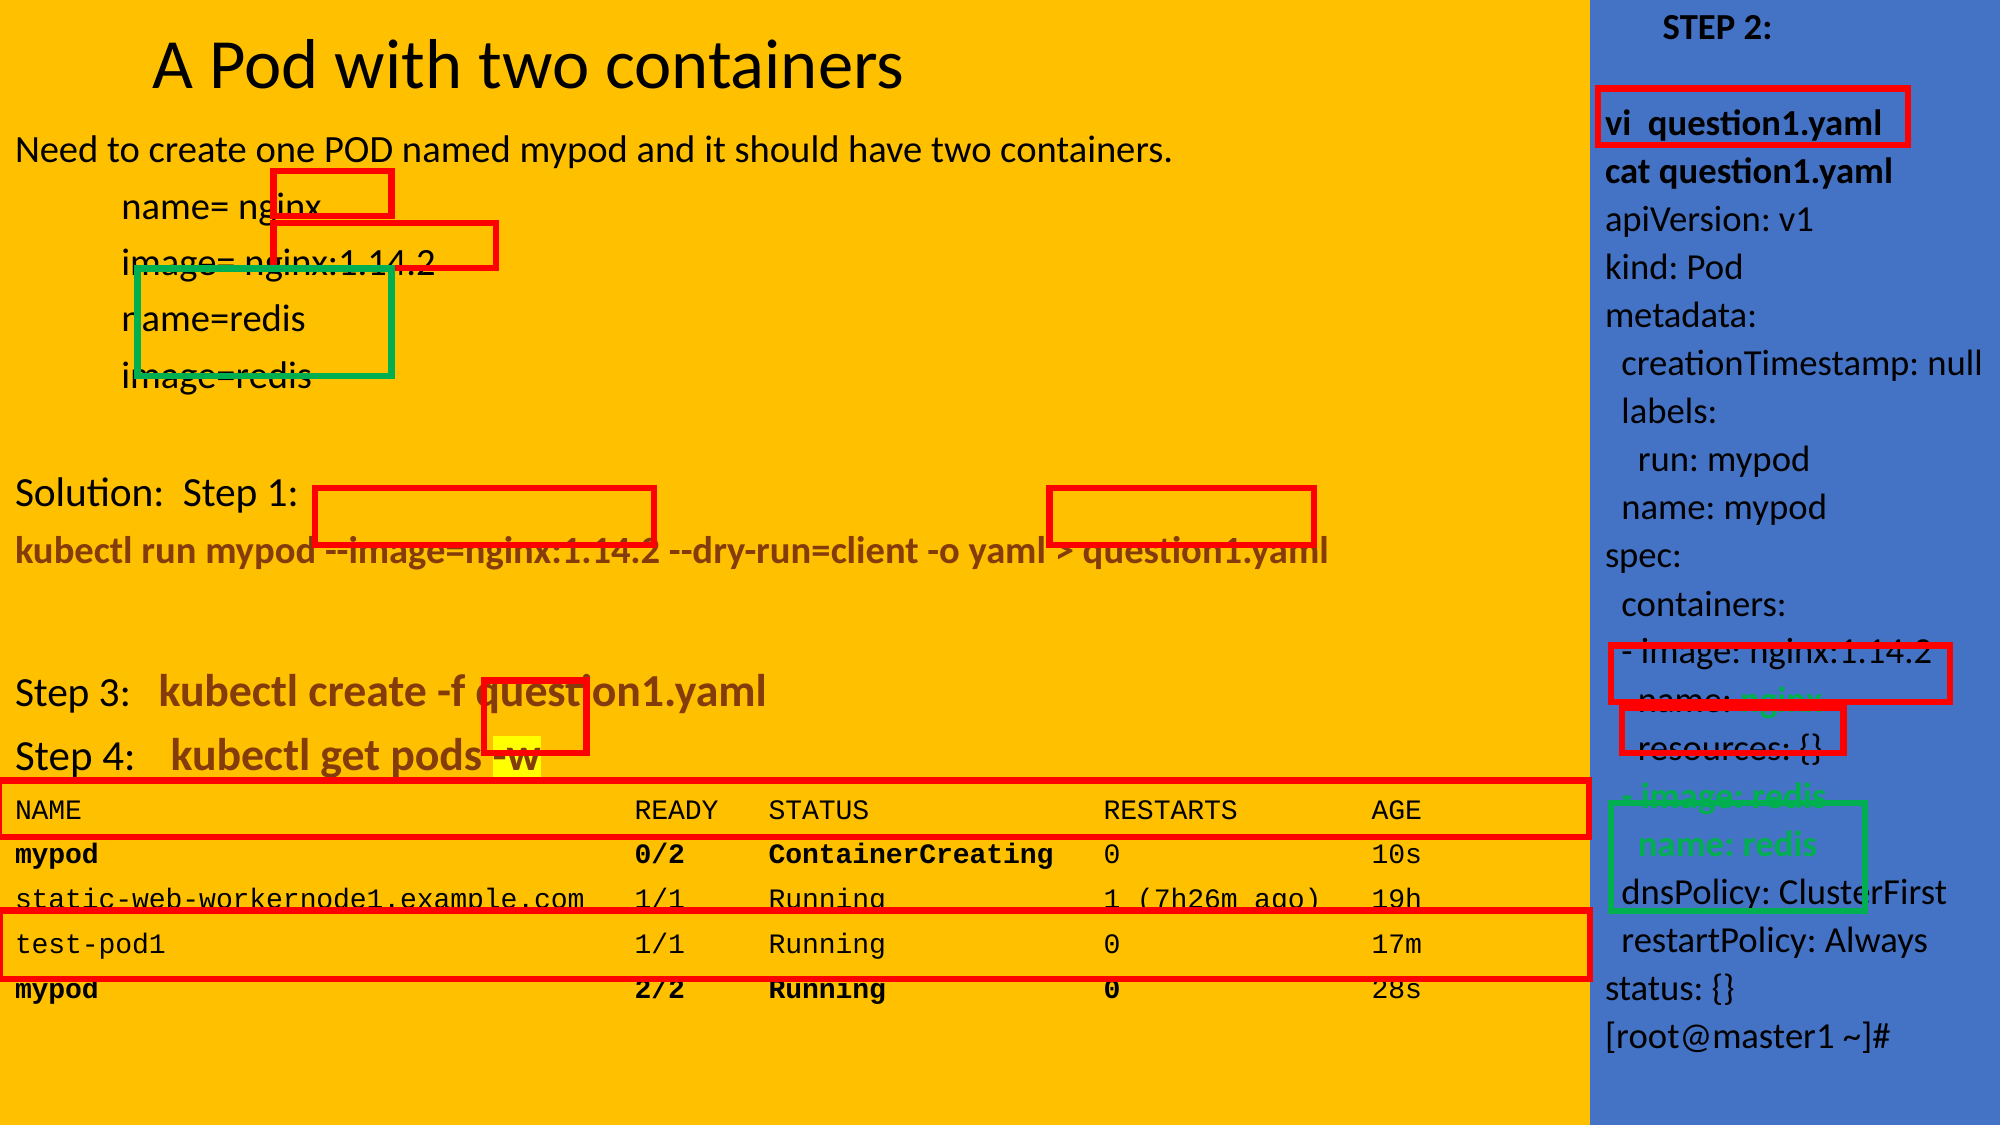

STEP 2:

vi  question1.yaml
cat question1.yaml
apiVersion: v1
kind: Pod
metadata:
  creationTimestamp: null
  labels:
    run: mypod
  name: mypod
spec:
  containers:
  - image: nginx:1.14.2
    name: nginx
    resources: {}
  - image: redis
    name: redis
  dnsPolicy: ClusterFirst
  restartPolicy: Always
status: {}
[root@master1 ~]#
# A Pod with two containers

Need to create one POD named mypod and it should have two containers.
	name= nginx
	image= nginx:1.14.2
	name=redis
	image=redis

Solution:  Step 1:
kubectl run mypod --image=nginx:1.14.2 --dry-run=client -o yaml > question1.yaml

Step 3:   kubectl create -f question1.yaml
Step 4:    kubectl get pods -w
NAME                                 READY   STATUS              RESTARTS        AGE
mypod                                0/2     ContainerCreating   0               10s
static-web-workernode1.example.com   1/1     Running             1 (7h26m ago)   19h
test-pod1                            1/1     Running             0               17m
mypod                                2/2     Running             0               28s